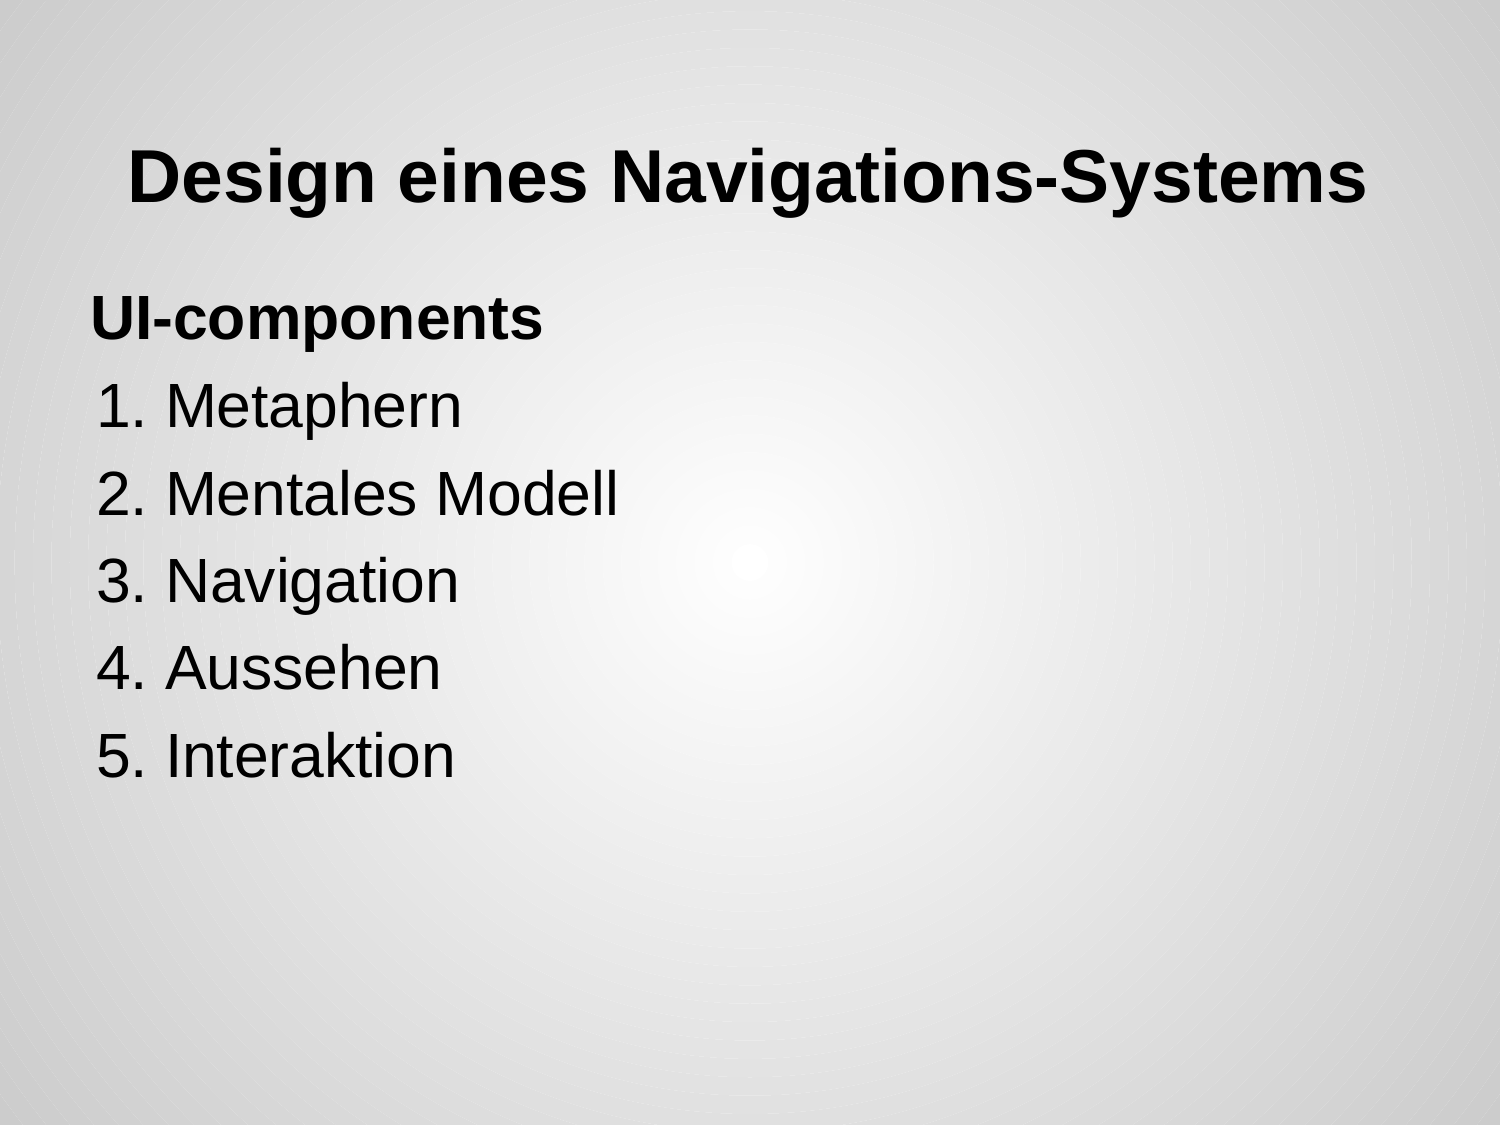

# Design eines Navigations-Systems
UI-components
Metaphern
Mentales Modell
Navigation
Aussehen
Interaktion